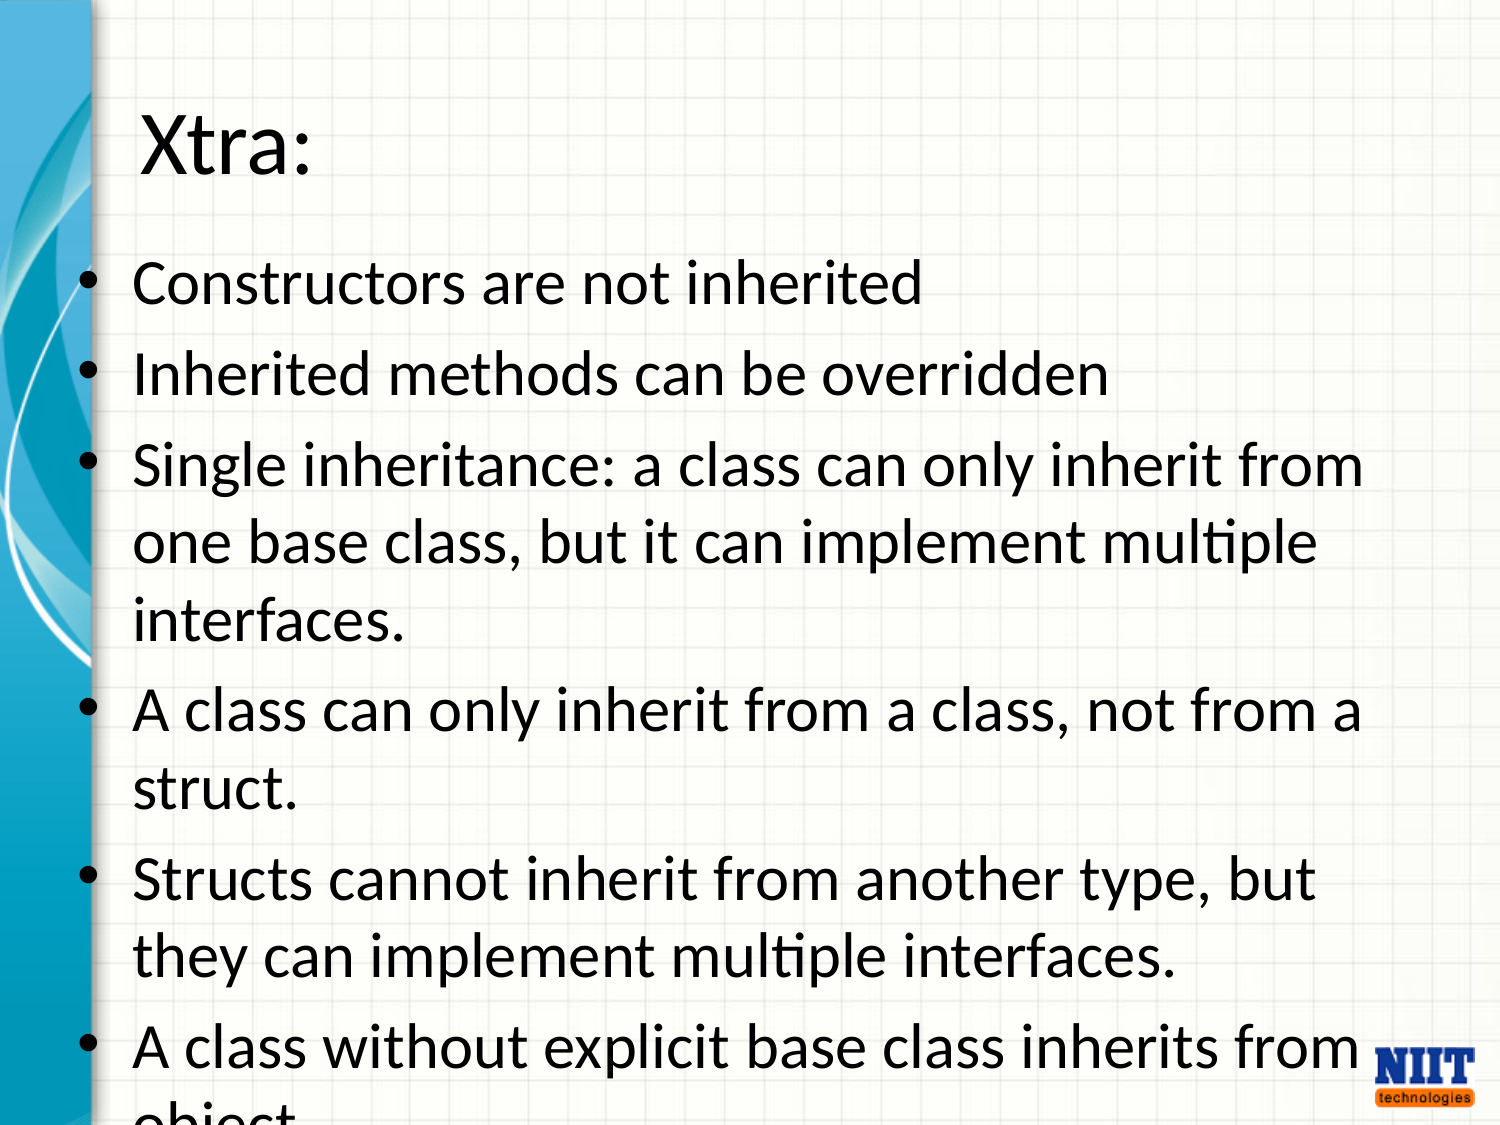

# Xtra:
Constructors are not inherited
Inherited methods can be overridden
Single inheritance: a class can only inherit from one base class, but it can implement multiple interfaces.
A class can only inherit from a class, not from a struct.
Structs cannot inherit from another type, but they can implement multiple interfaces.
A class without explicit base class inherits from object